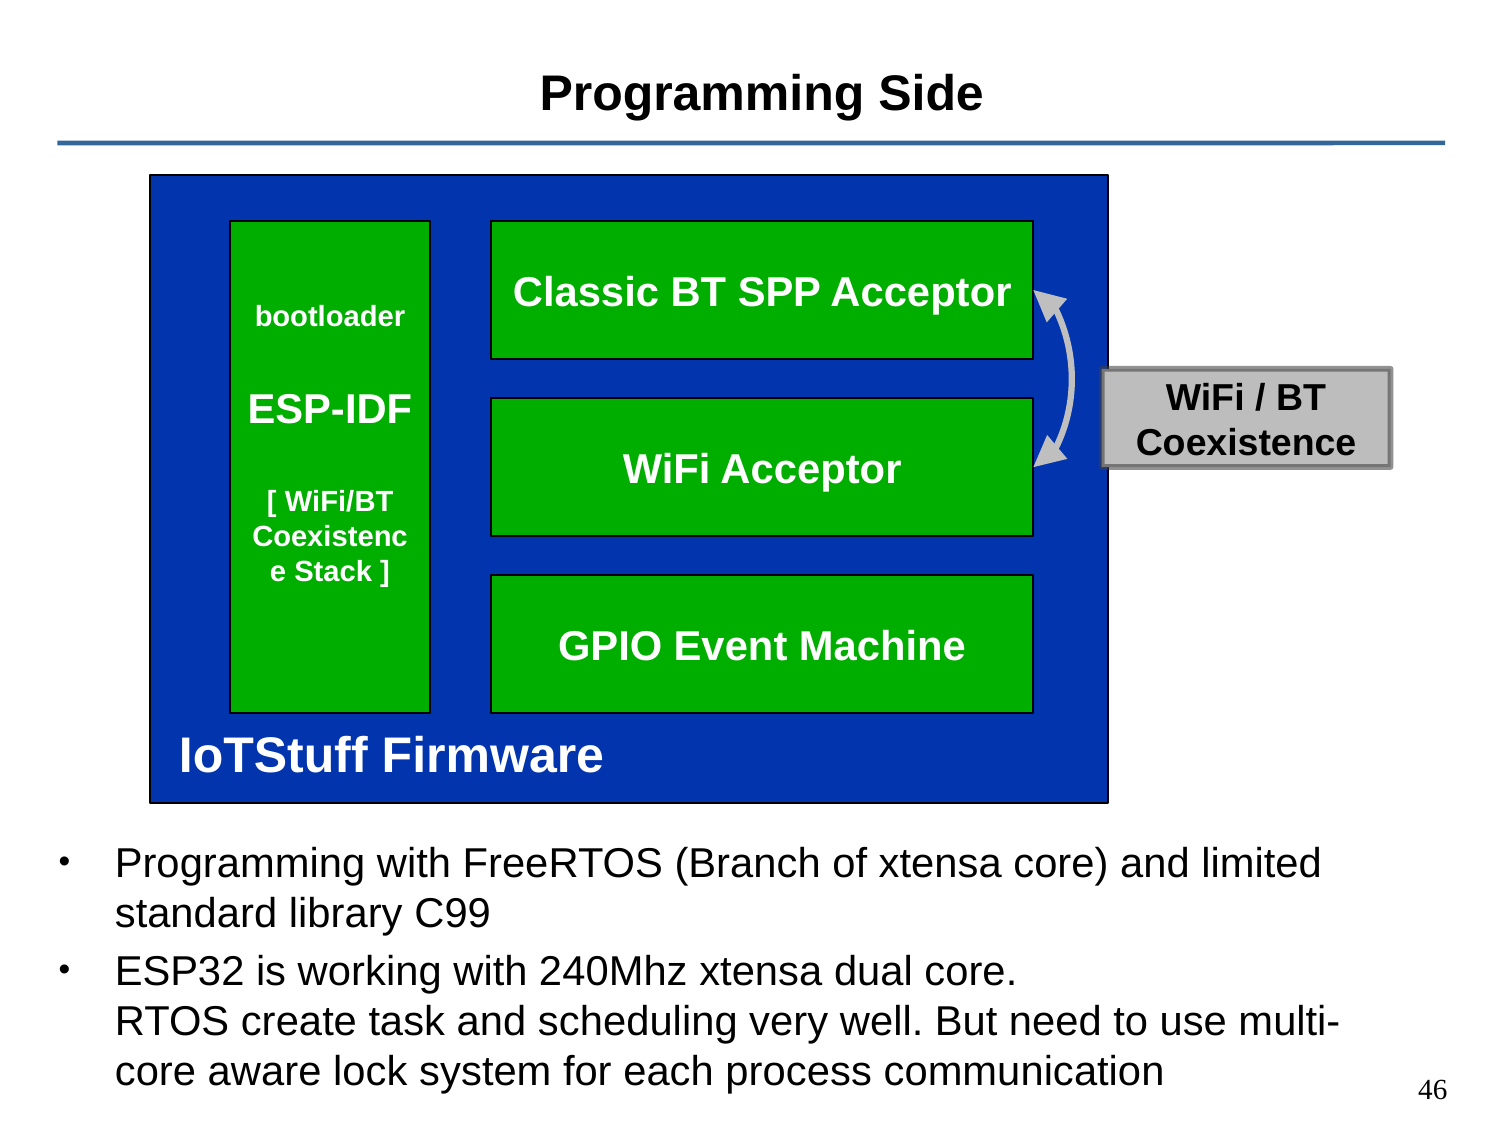

# Programming Side
 IoTStuff Firmware

bootloader

ESP-IDF

[ WiFi/BT Coexistence Stack ]

Classic BT SPP Acceptor
WiFi / BT Coexistence
WiFi Acceptor
GPIO Event Machine
Programming with FreeRTOS (Branch of xtensa core) and limited standard library C99
ESP32 is working with 240Mhz xtensa dual core.
RTOS create task and scheduling very well. But need to use multi-core aware lock system for each process communication